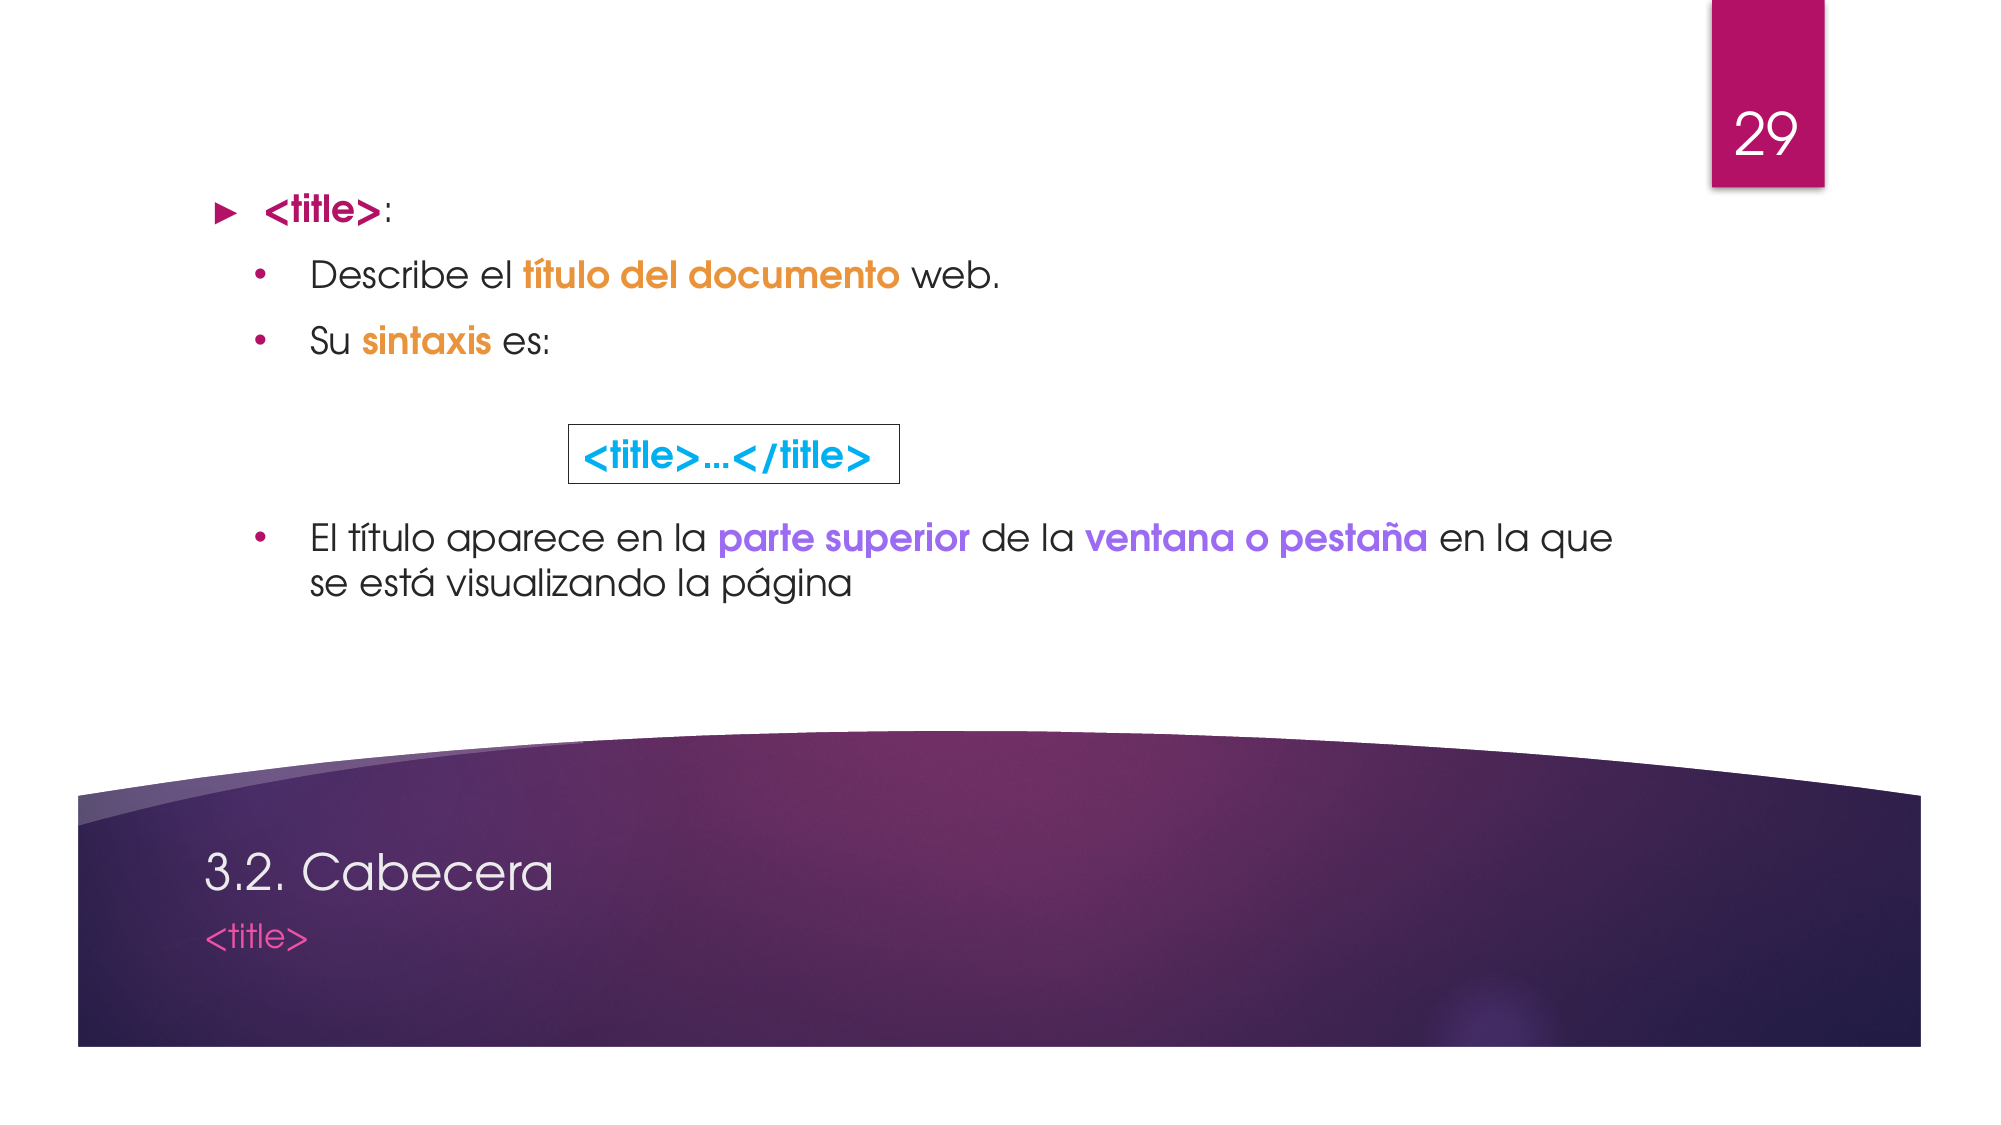

29
<title>:
Describe el título del documento web.
Su sintaxis es:

El título aparece en la parte superior de la ventana o pestaña en la que se está visualizando la página
<title>…</title>
# 3.2. Cabecera
<title>